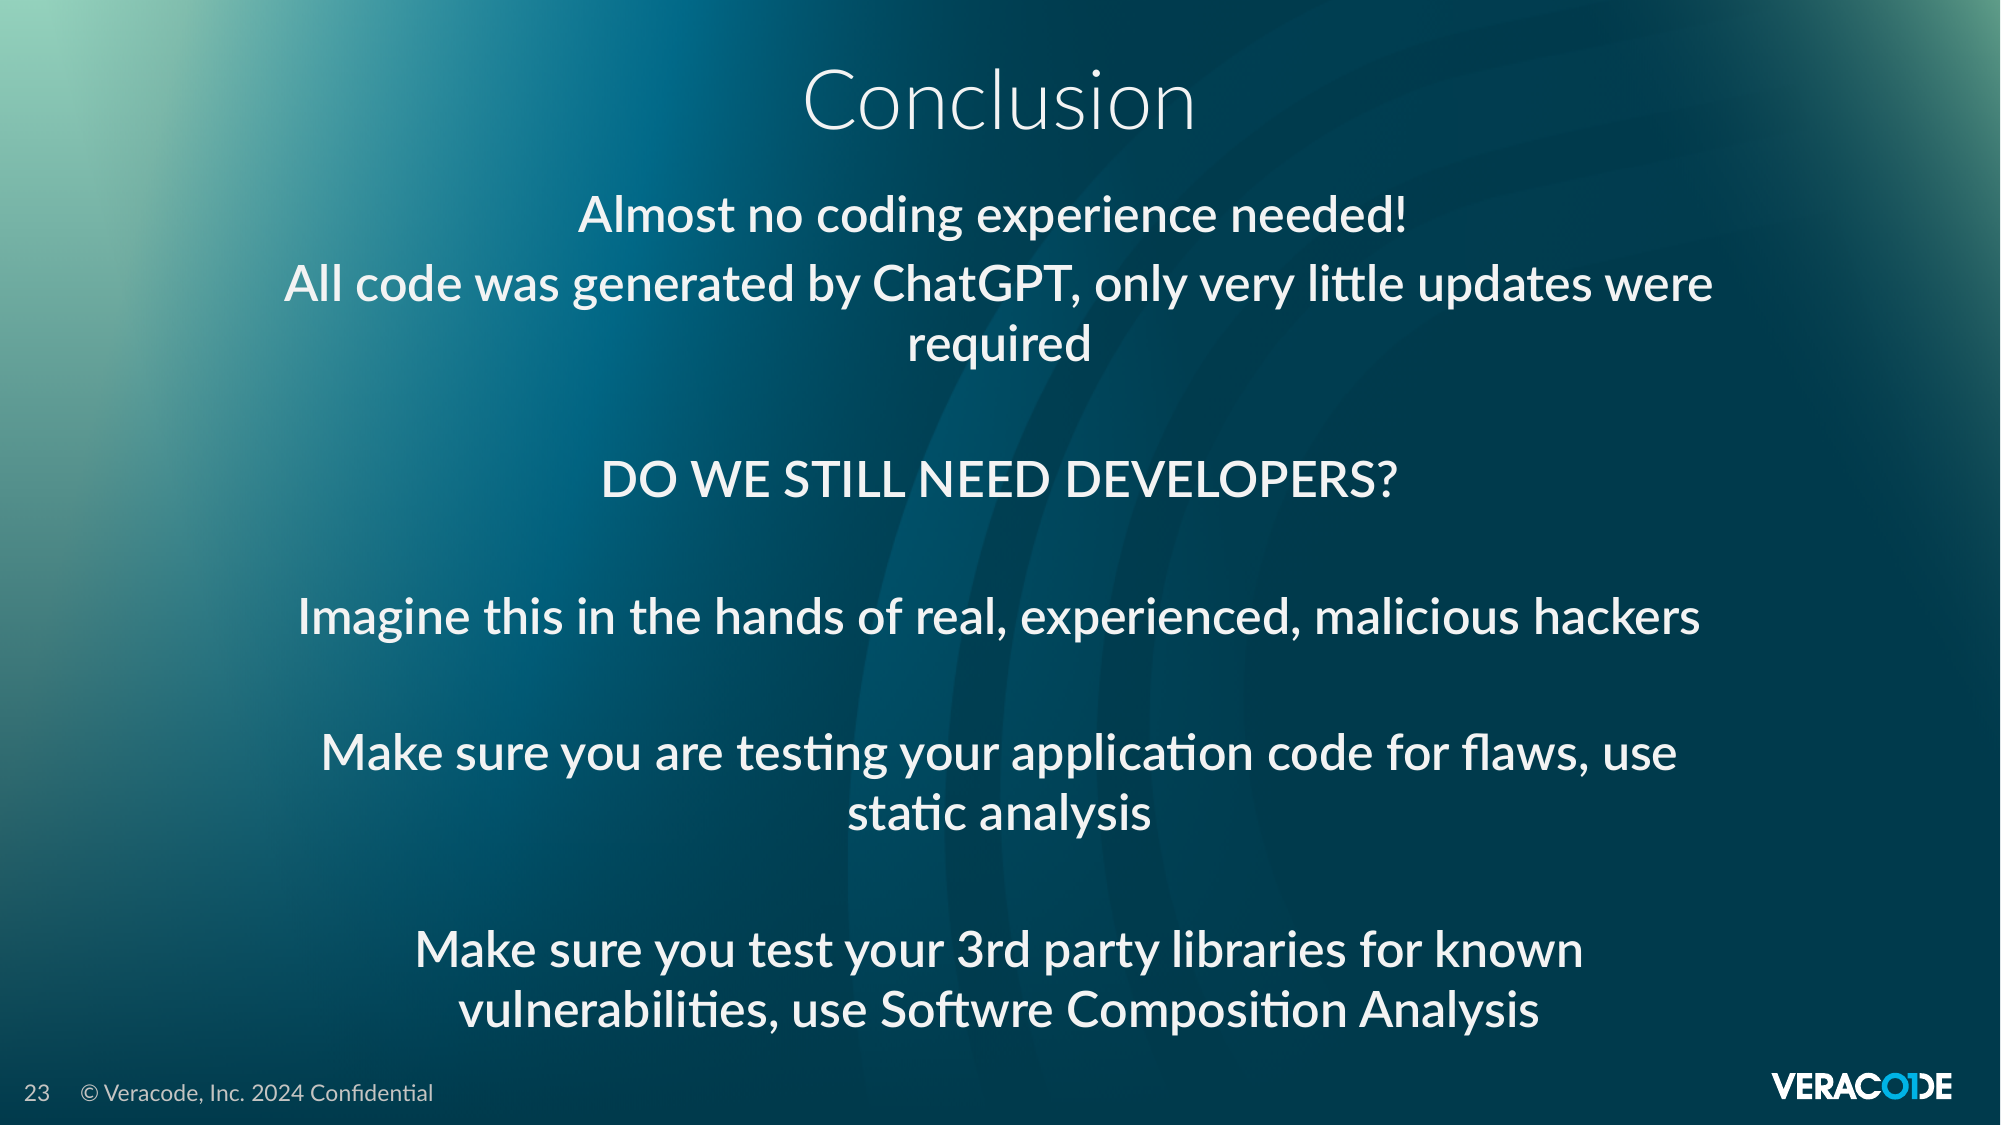

# Conclusion
Almost no coding experience needed!
All code was generated by ChatGPT, only very little updates were required

DO WE STILL NEED DEVELOPERS?

Imagine this in the hands of real, experienced, malicious hackers

Make sure you are testing your application code for flaws, use static analysis

Make sure you test your 3rd party libraries for known vulnerabilities, use Softwre Composition Analysis
23
© Veracode, Inc. 2024 Confidential